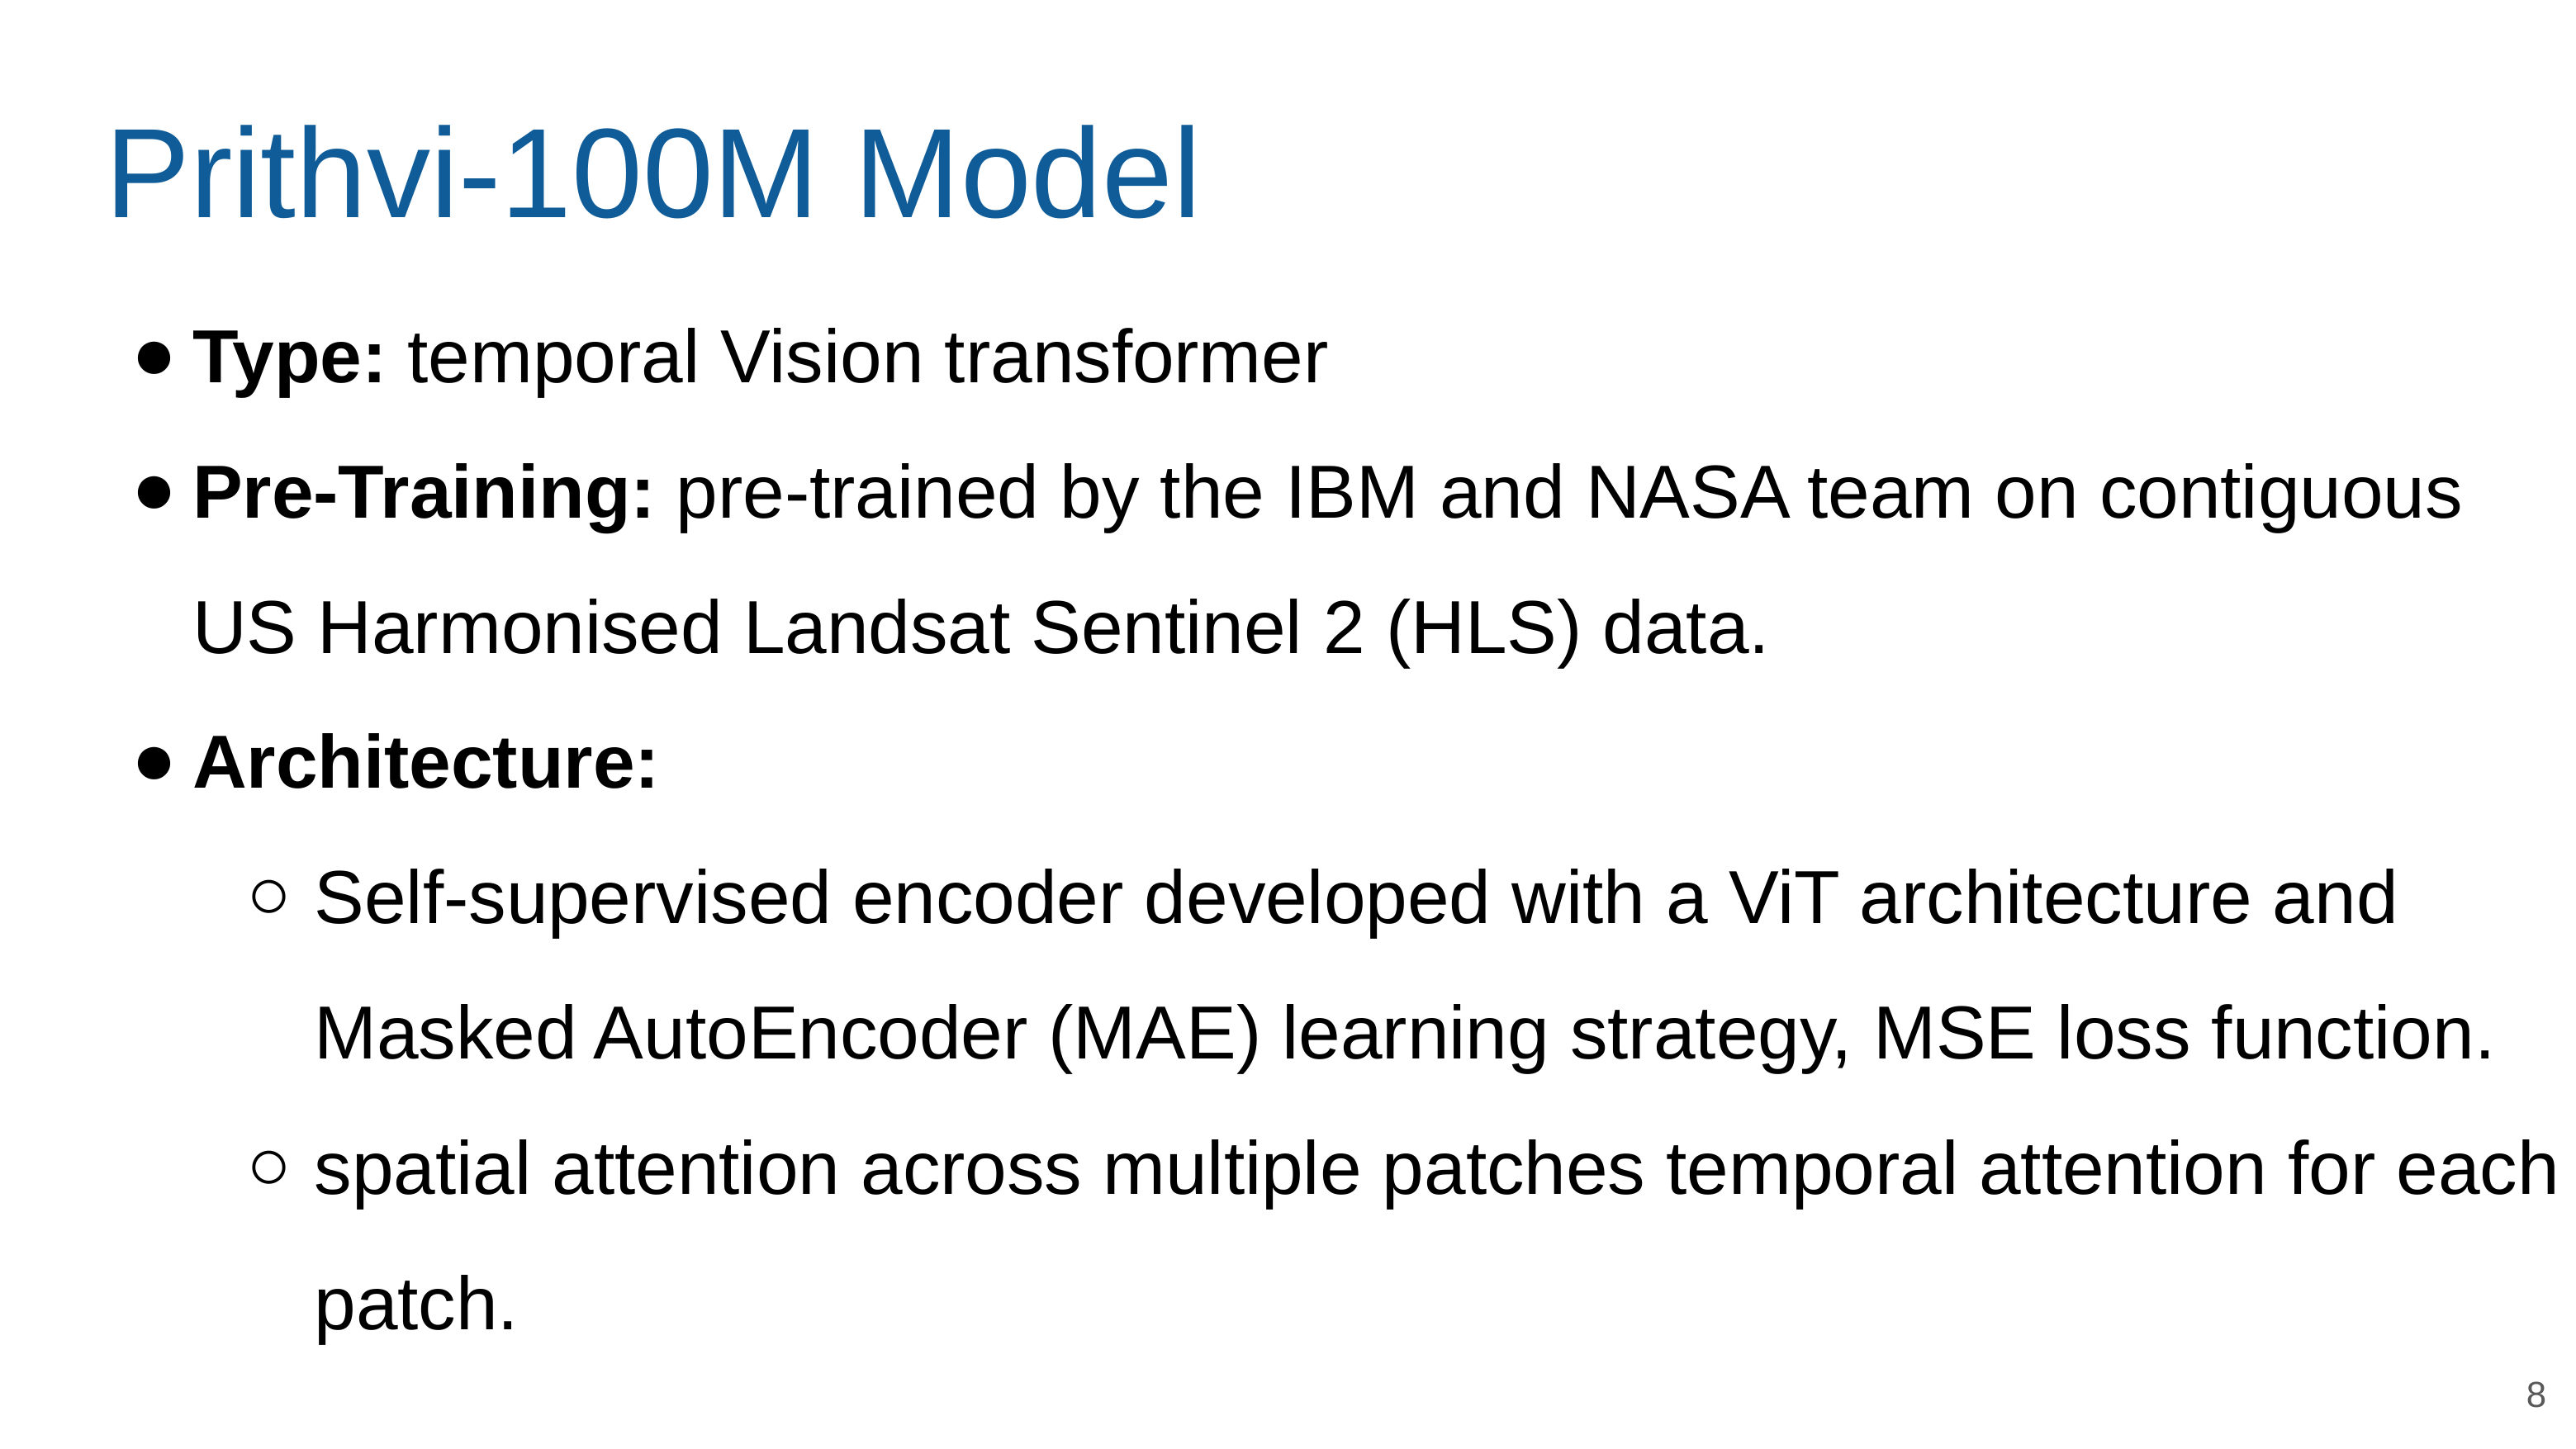

Prithvi-100M Model
Type: temporal Vision transformer
Pre-Training: pre-trained by the IBM and NASA team on contiguous US Harmonised Landsat Sentinel 2 (HLS) data.
Architecture:
Self-supervised encoder developed with a ViT architecture and Masked AutoEncoder (MAE) learning strategy, MSE loss function.
spatial attention across multiple patches temporal attention for each patch.
8